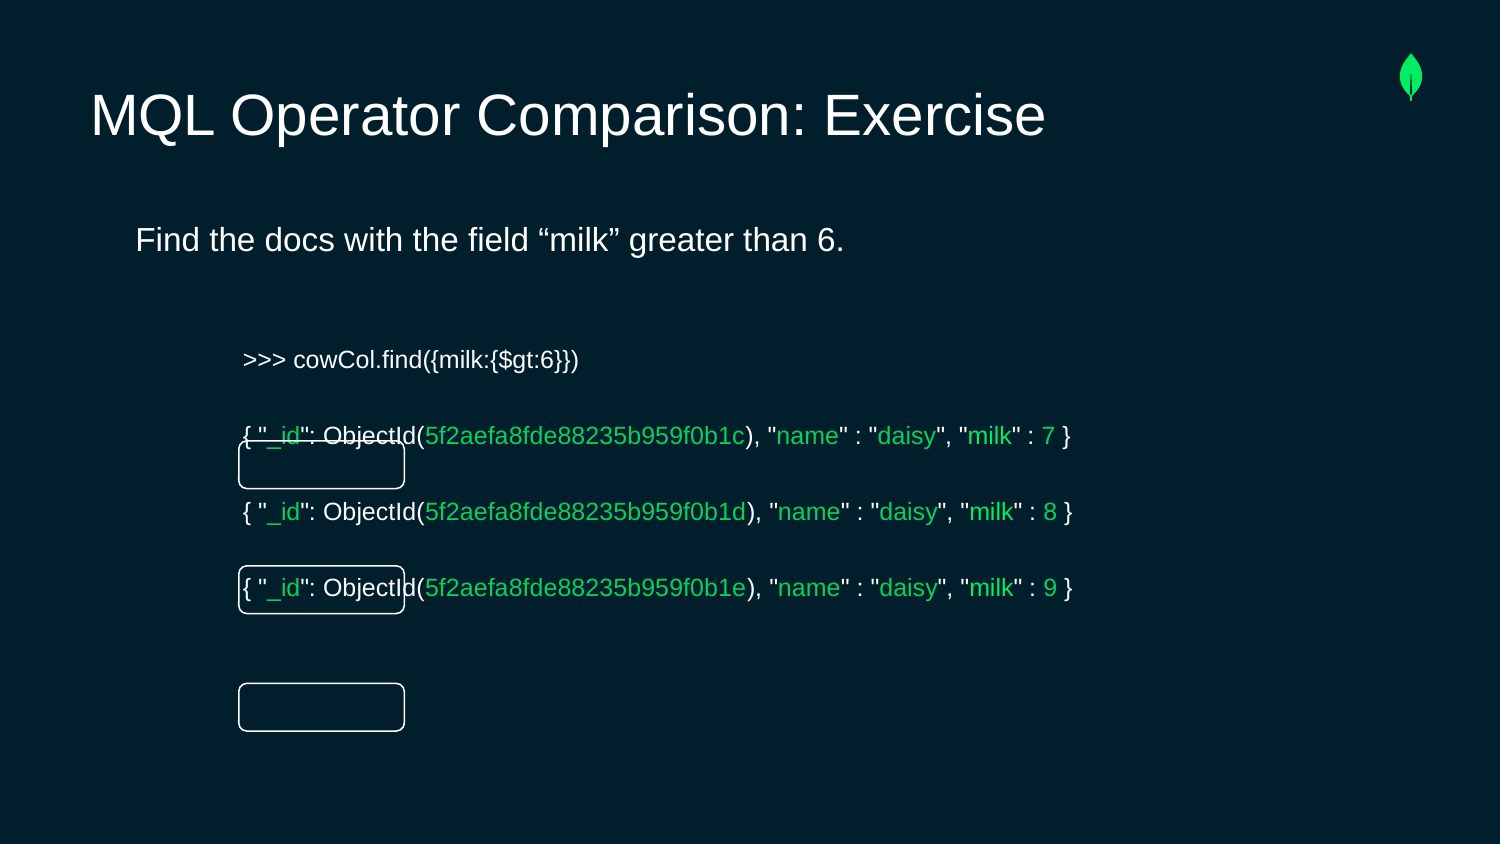

MQL Operator Comparison: Exercise
Find the docs with the field “milk” greater than 6.
>>> cowCol.find({milk:{$gt:6}})
{ "_id": ObjectId(5f2aefa8fde88235b959f0b1c), "name" : "daisy", "milk" : 7 }
{ "_id": ObjectId(5f2aefa8fde88235b959f0b1d), "name" : "daisy", "milk" : 8 }
{ "_id": ObjectId(5f2aefa8fde88235b959f0b1e), "name" : "daisy", "milk" : 9 }